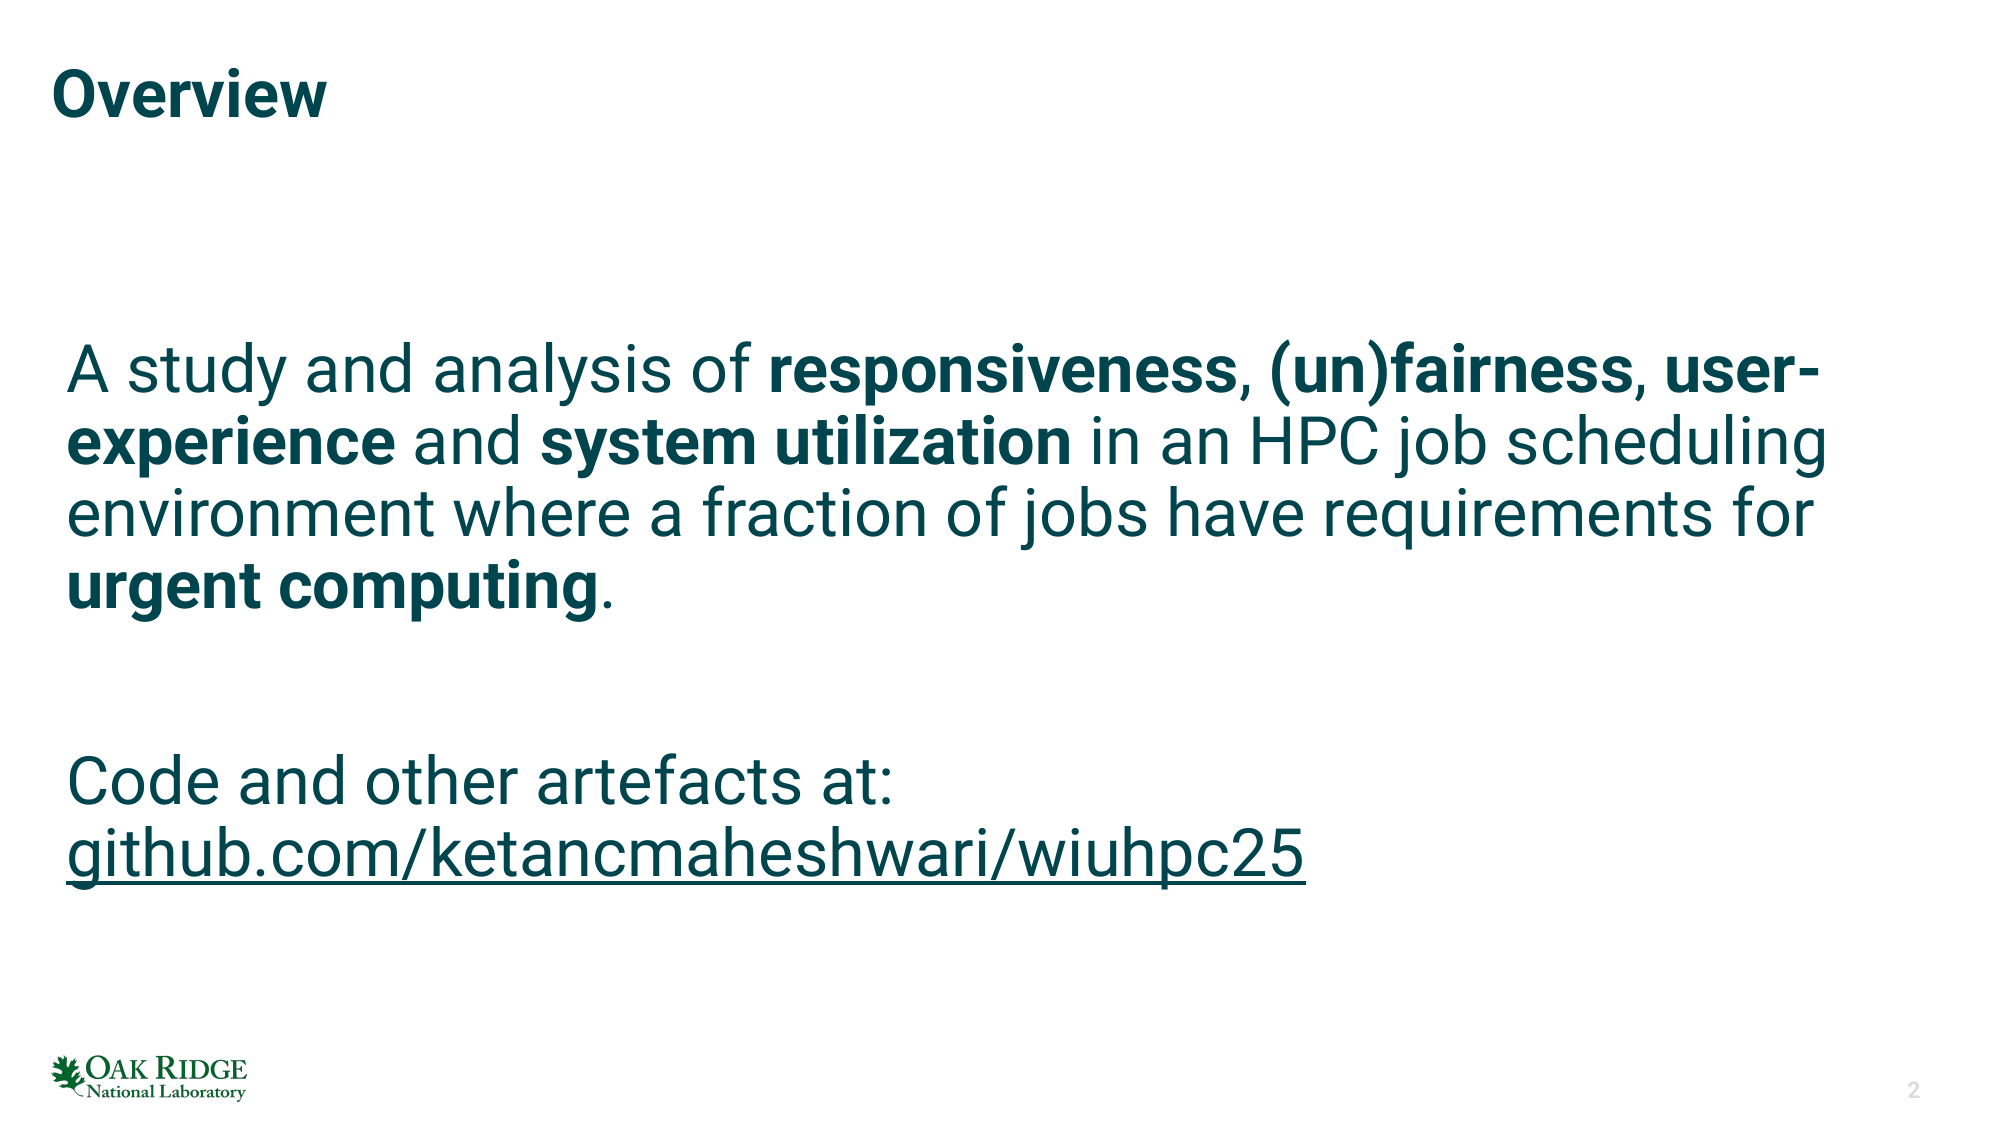

# Overview
A study and analysis of responsiveness, (un)fairness, user-experience and system utilization in an HPC job scheduling environment where a fraction of jobs have requirements for urgent computing.

Code and other artefacts at: github.com/ketancmaheshwari/wiuhpc25